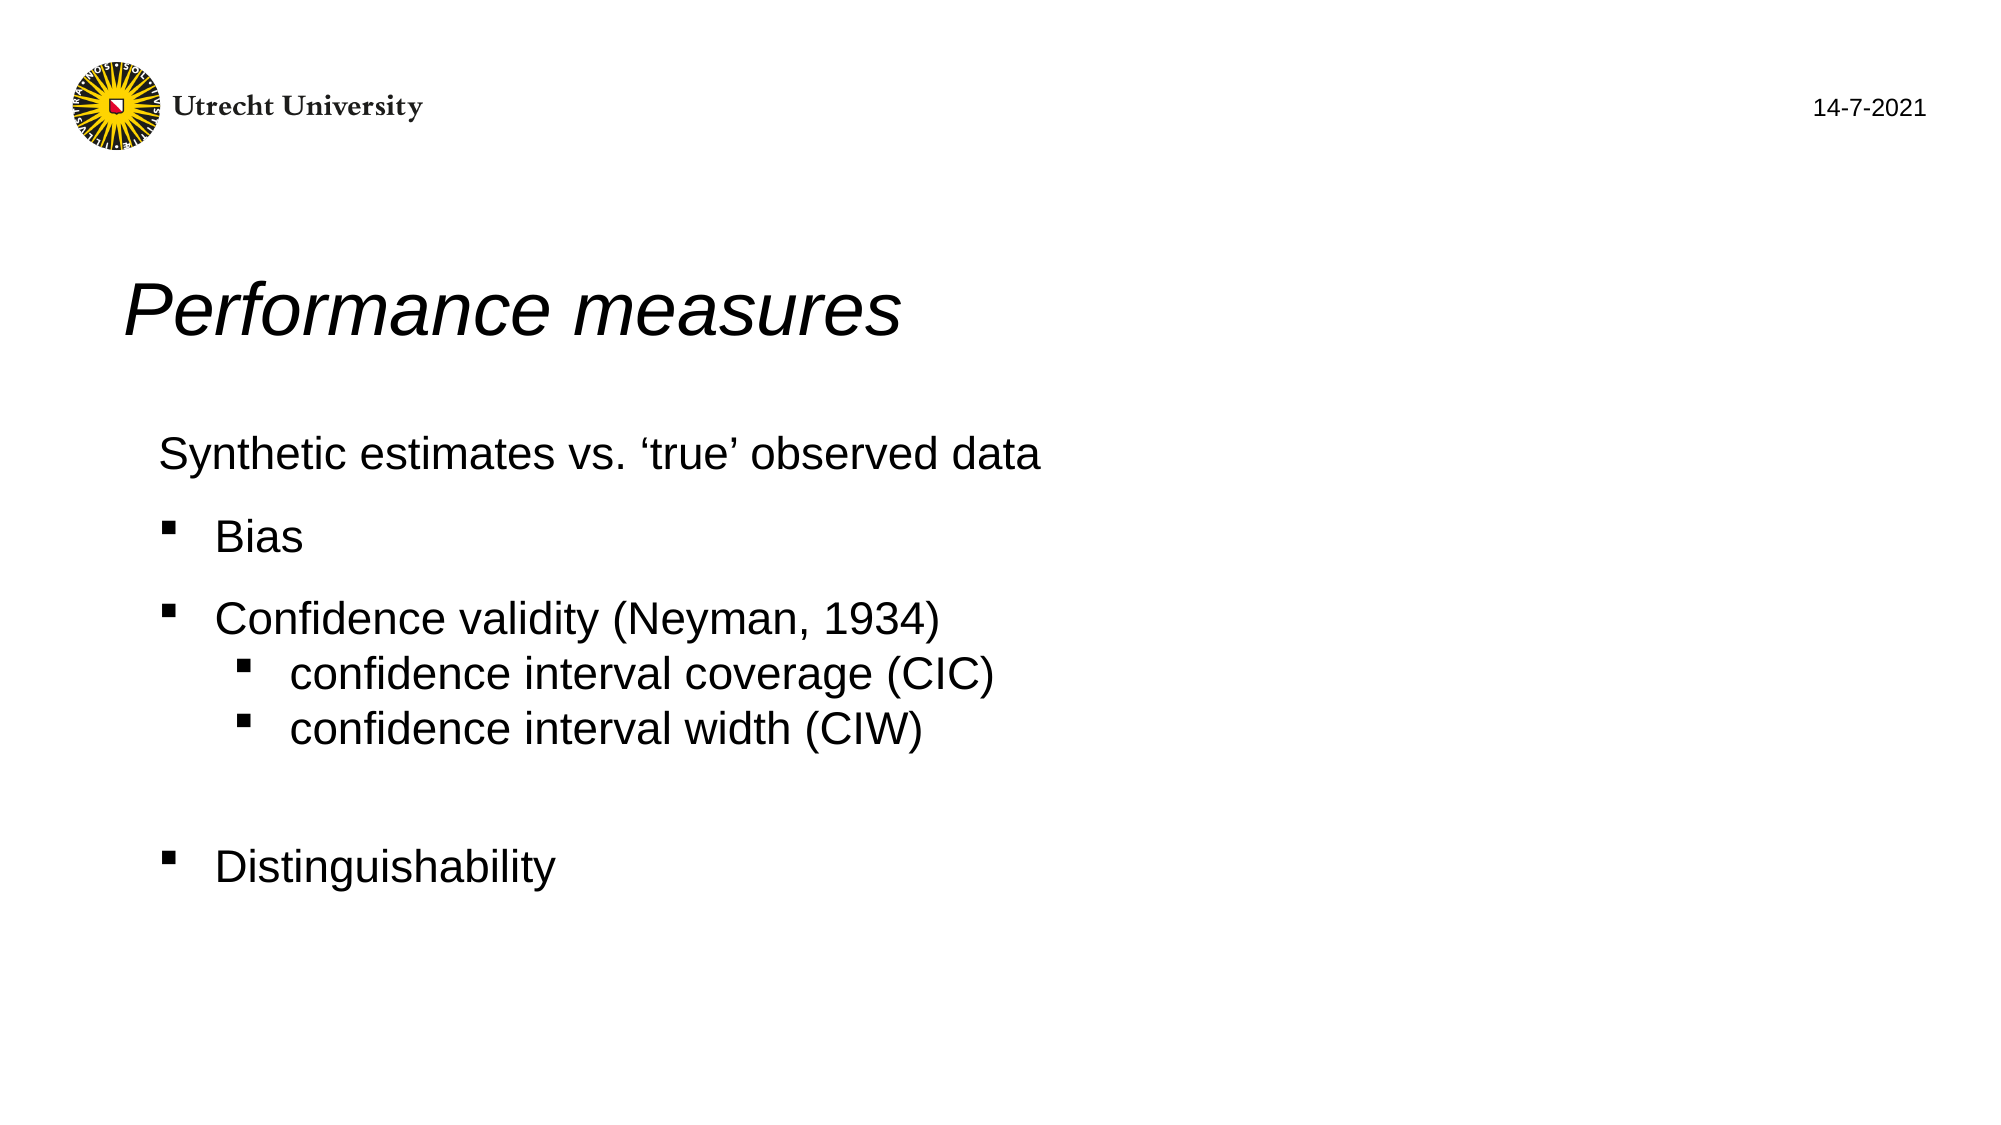

14-7-2021
# Performance measures

Synthetic estimates vs. ‘true’ observed data
Bias
Confidence validity (Neyman, 1934)
confidence interval coverage (CIC)
confidence interval width (CIW)

Distinguishability